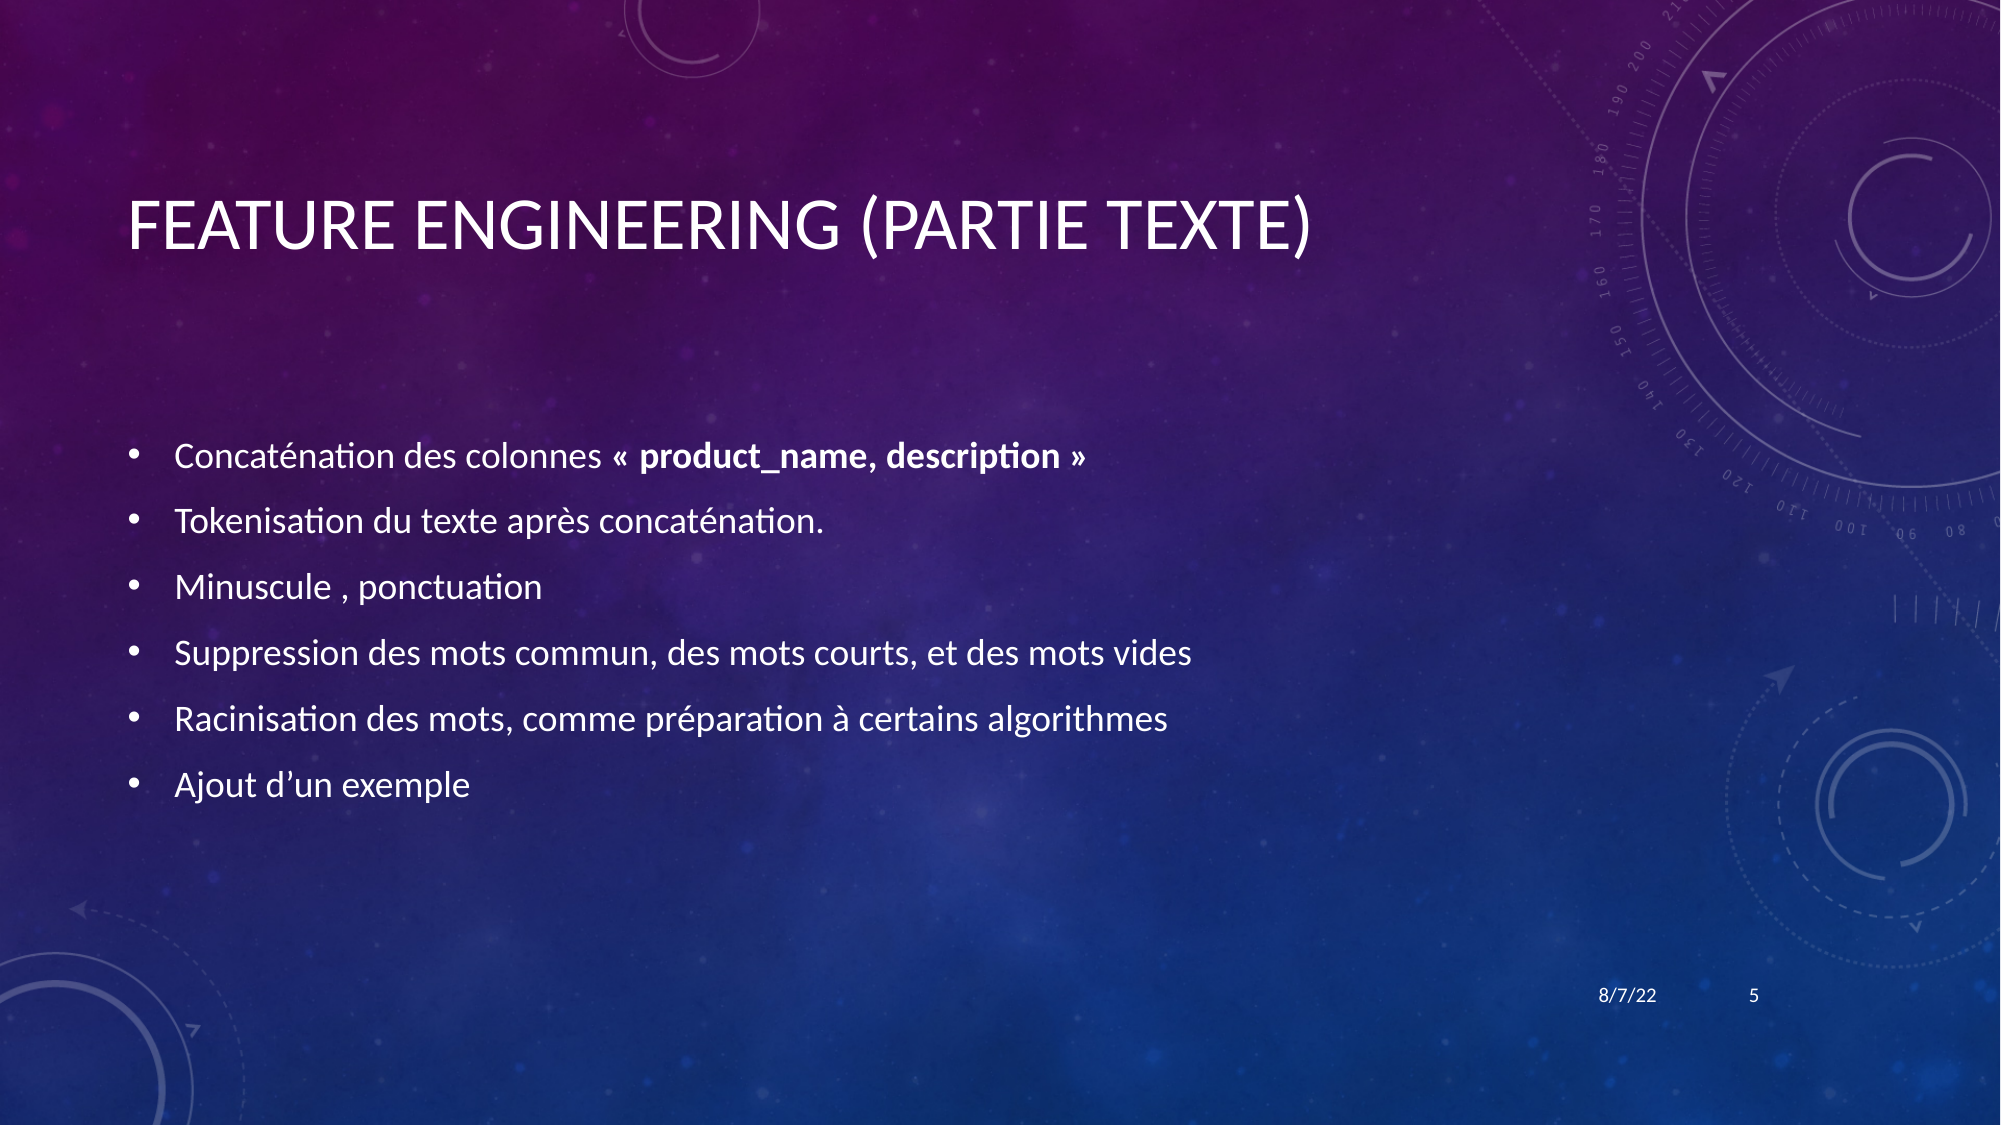

# Feature engineering (Partie Texte)
Concaténation des colonnes « product_name, description »
Tokenisation du texte après concaténation.
Minuscule , ponctuation
Suppression des mots commun, des mots courts, et des mots vides
Racinisation des mots, comme préparation à certains algorithmes
Ajout d’un exemple

8/7/22
5